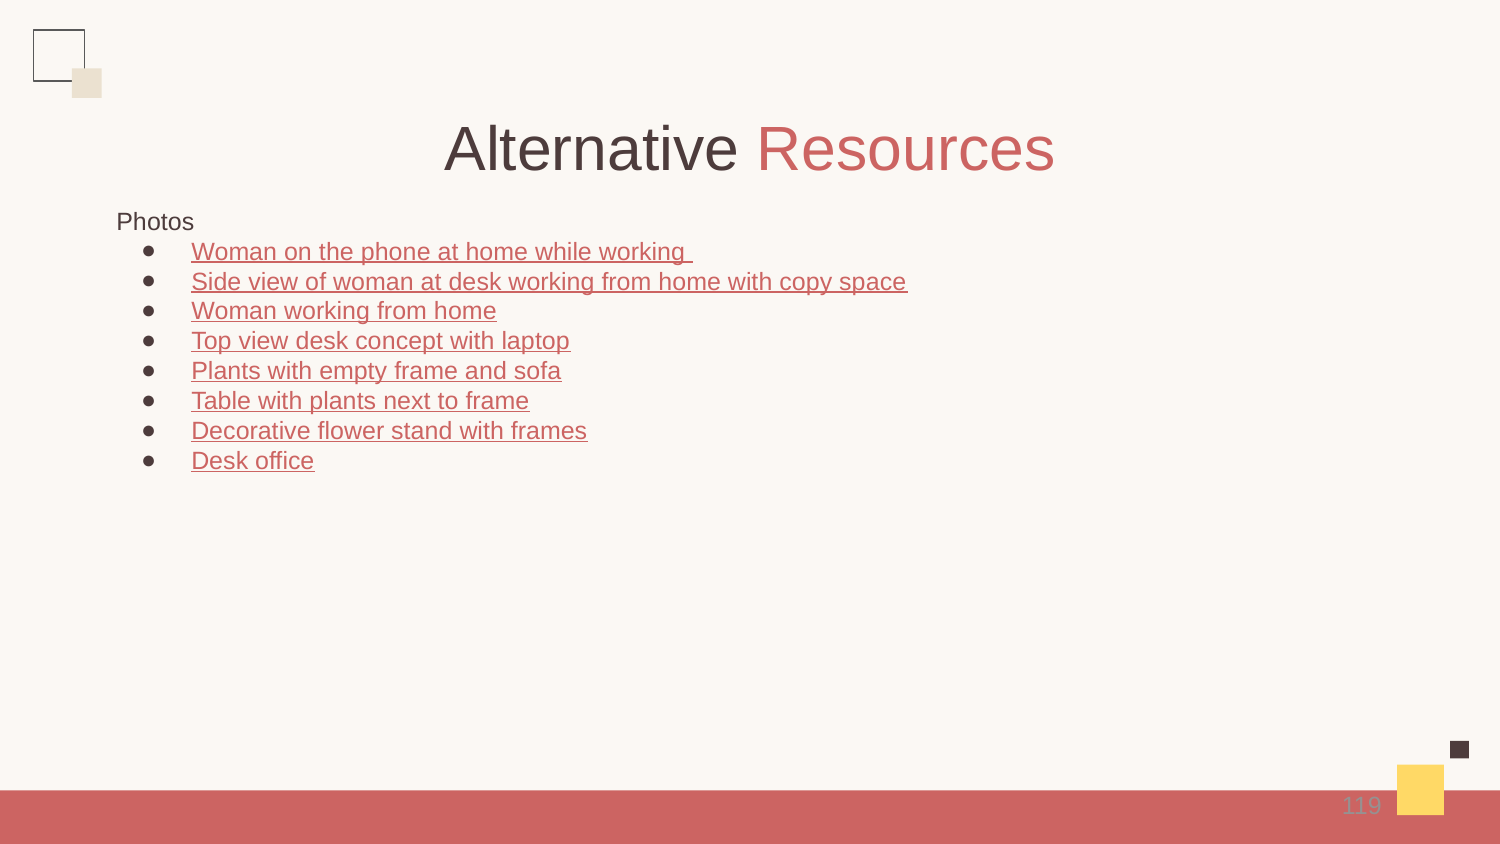

# Alternative Resources
Photos
Woman on the phone at home while working
Side view of woman at desk working from home with copy space
Woman working from home
Top view desk concept with laptop
Plants with empty frame and sofa
Table with plants next to frame
Decorative flower stand with frames
Desk office
119